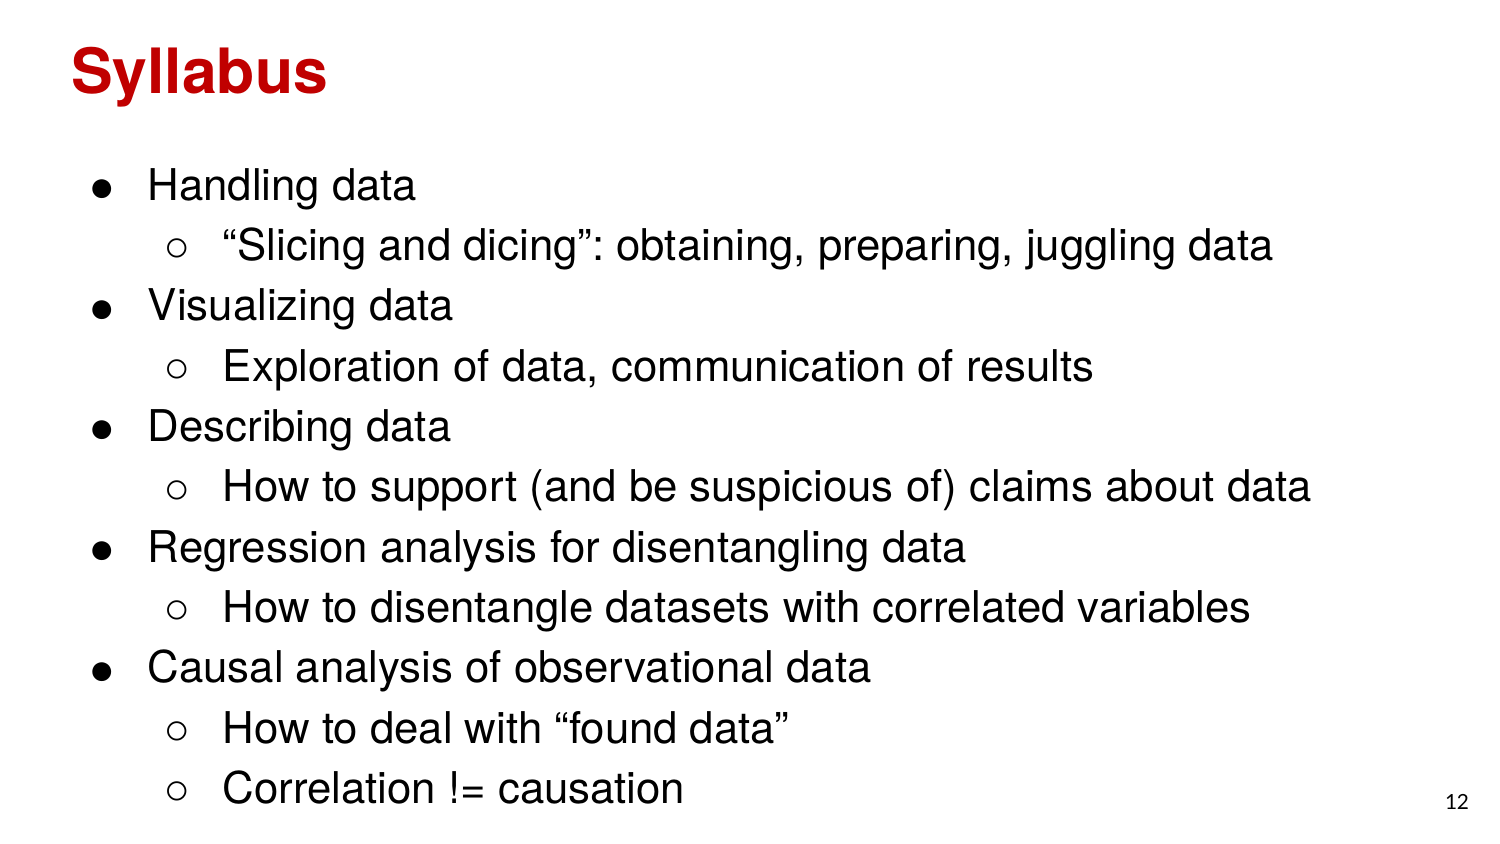

# Syllabus
Handling data
“Slicing and dicing”: obtaining, preparing, juggling data
Visualizing data
Exploration of data, communication of results
Describing data
How to support (and be suspicious of) claims about data
Regression analysis for disentangling data
How to disentangle datasets with correlated variables
Causal analysis of observational data
How to deal with “found data”
Correlation != causation
12